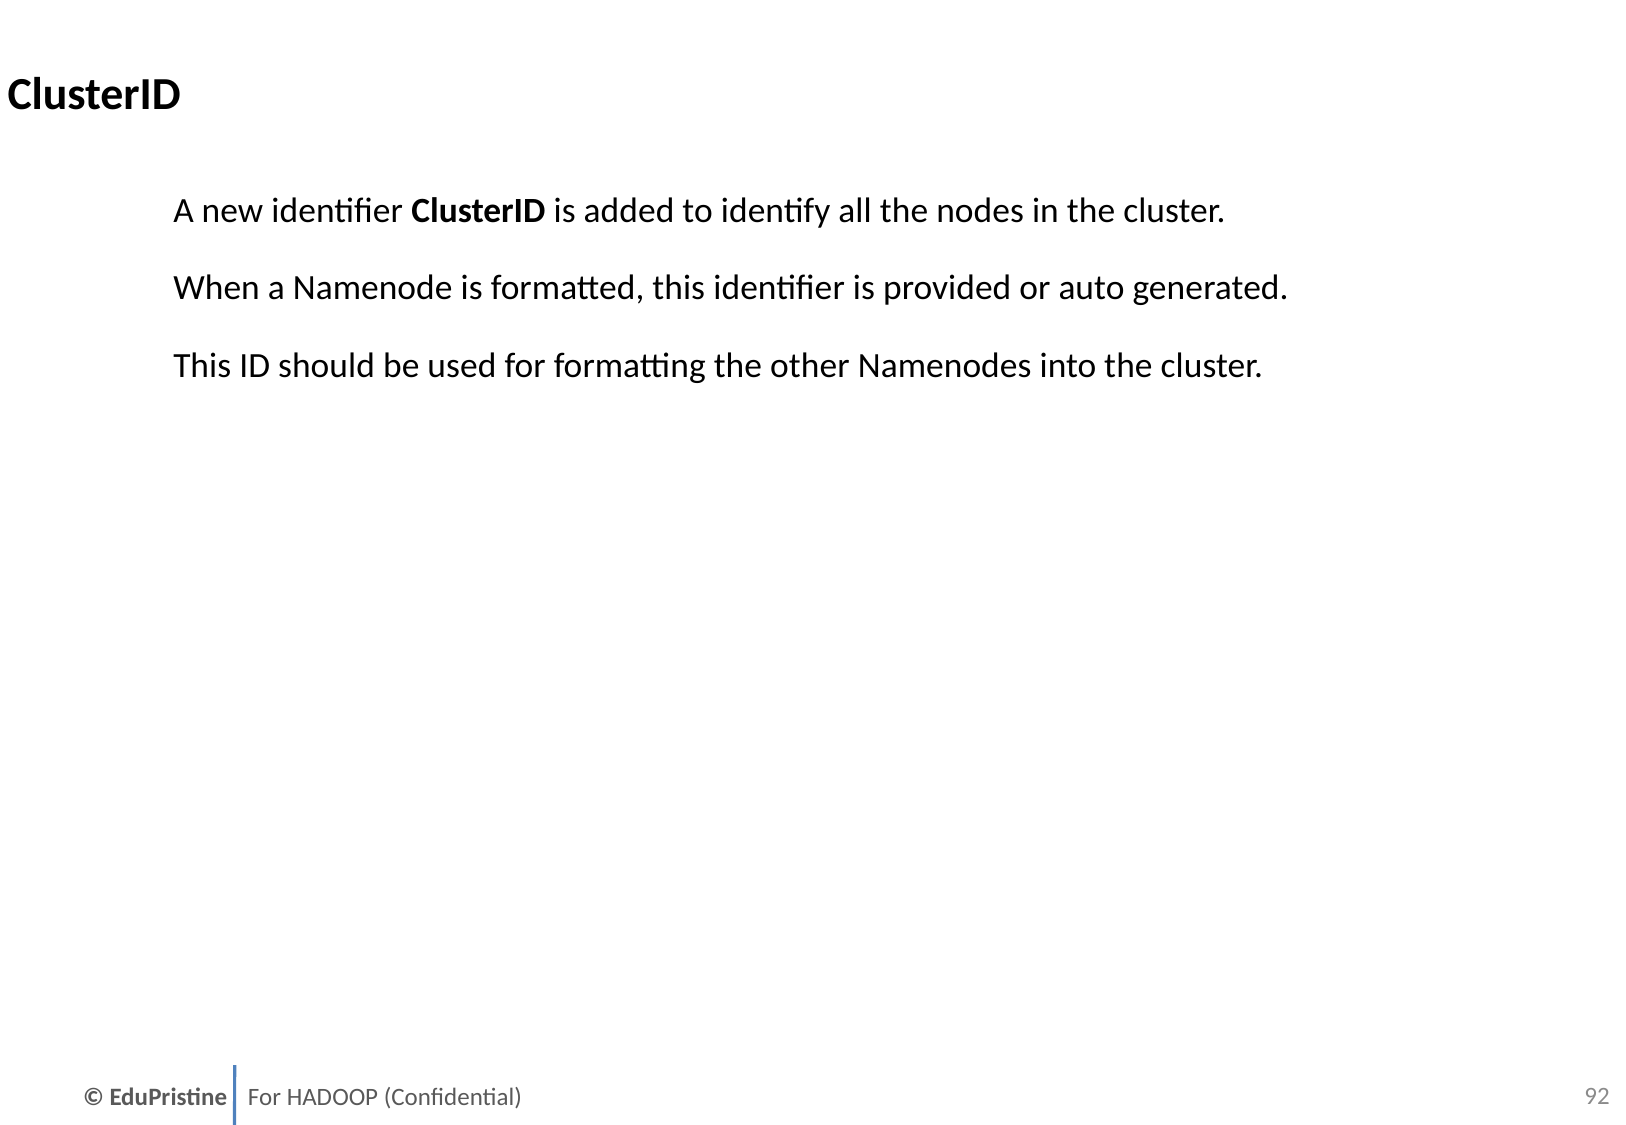

ClusterID
A new identifier ClusterID is added to identify all the nodes in the cluster.
When a Namenode is formatted, this identifier is provided or auto generated.
This ID should be used for formatting the other Namenodes into the cluster.
92